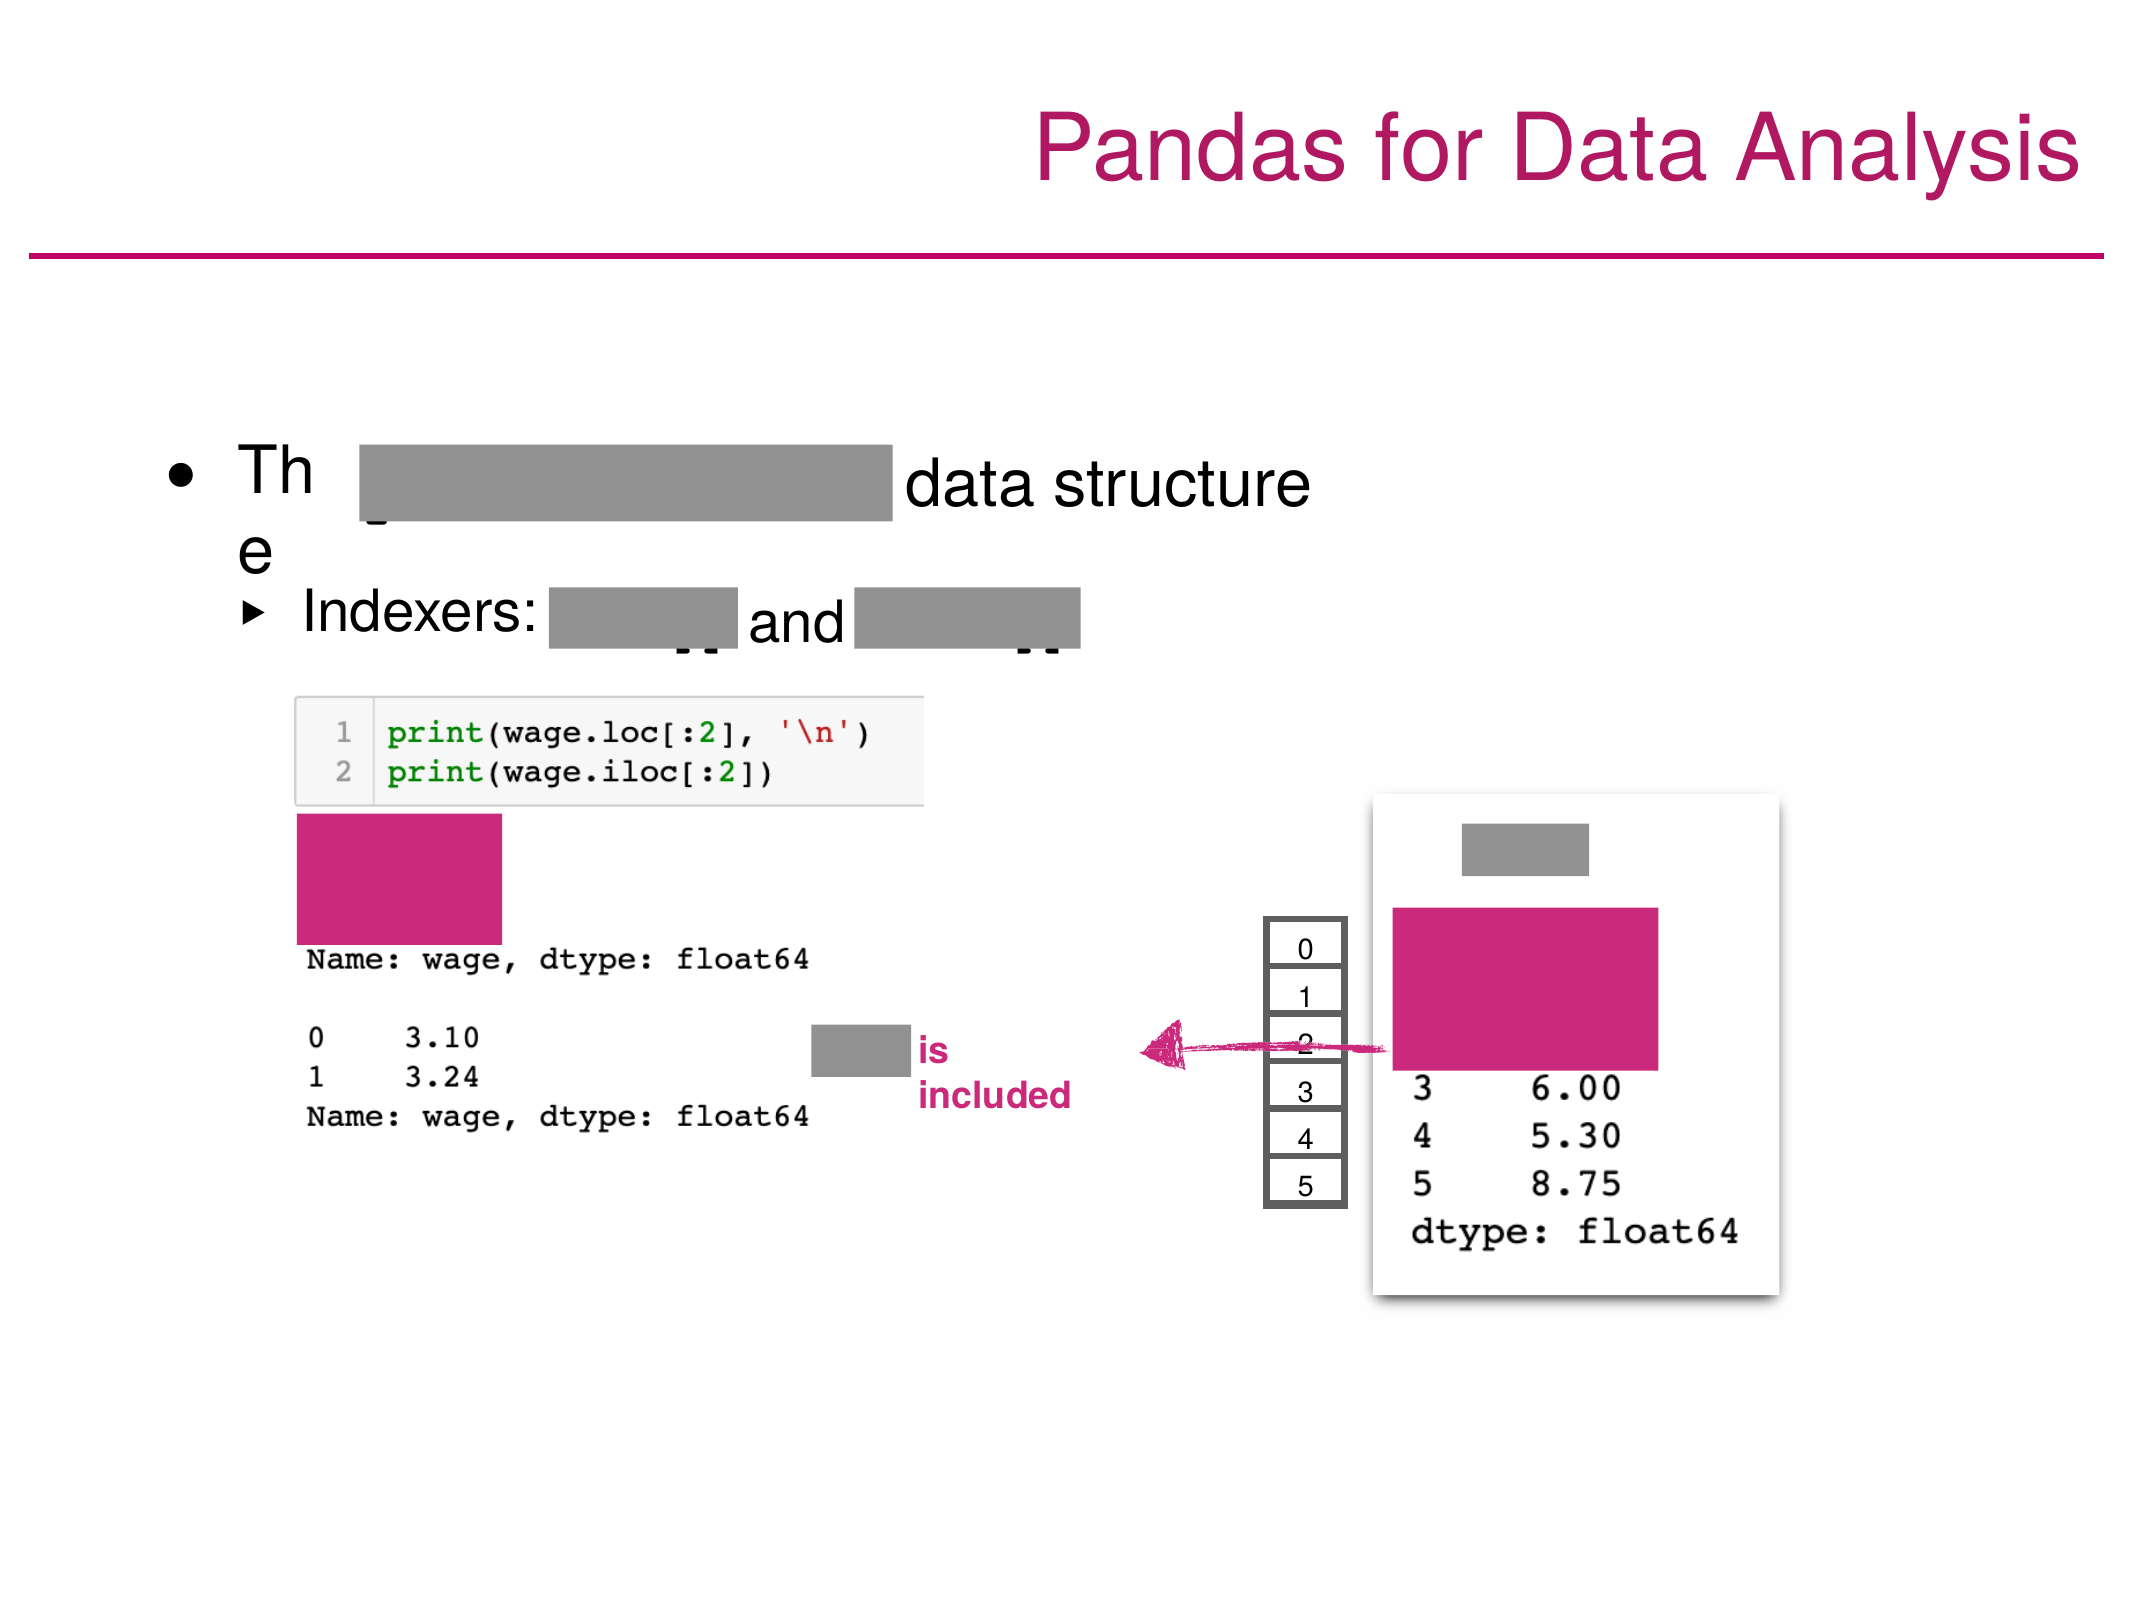

# Pandas for Data Analysis

The
data structure
pandas.Series

Indexers:
and
loc[]

iloc[]

wage

0

0
1

1

2

stop

2
is included

3

3
4
5

4

5